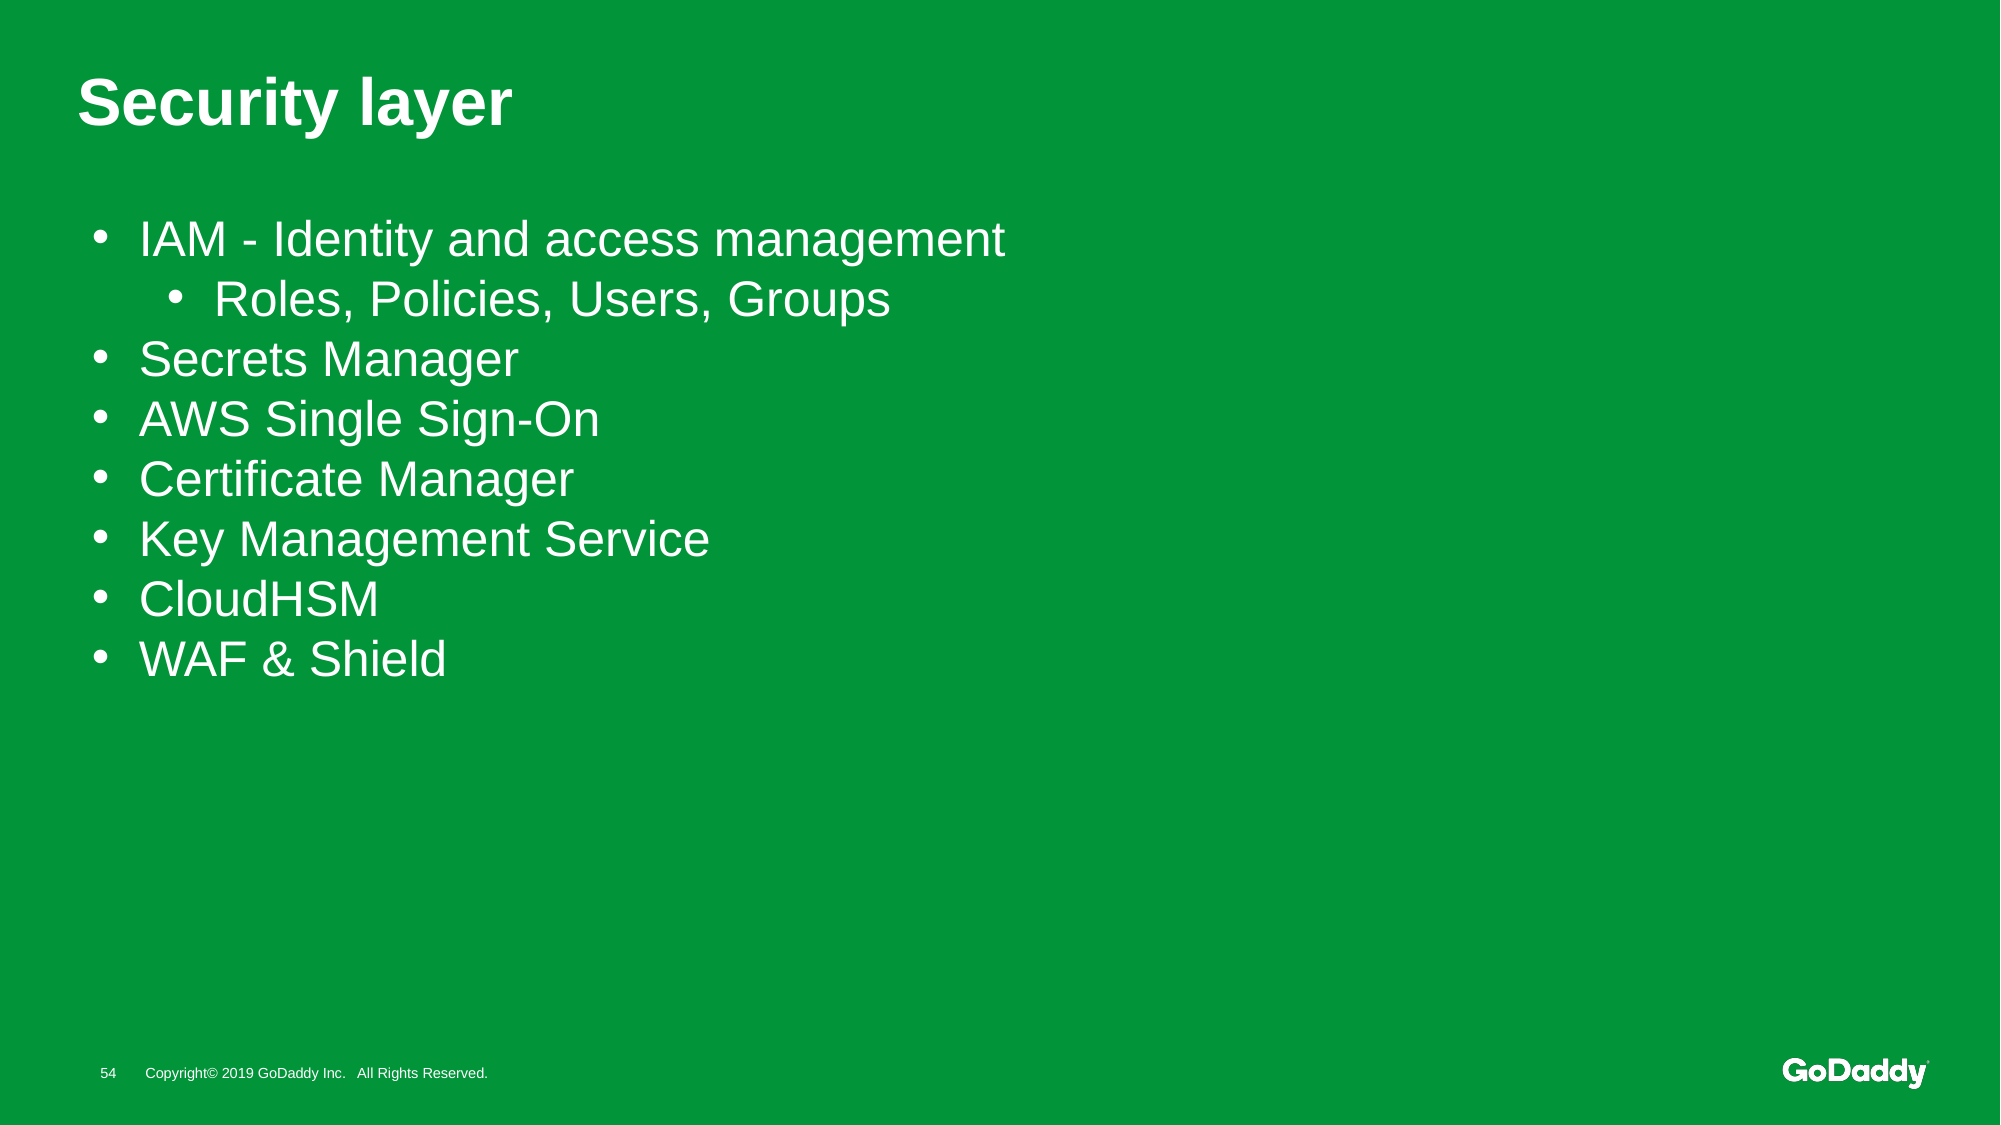

Security layer
IAM - Identity and access management
Roles, Policies, Users, Groups
Secrets Manager
AWS Single Sign-On
Certificate Manager
Key Management Service
CloudHSM
WAF & Shield
54
Copyright© 2019 GoDaddy Inc.   All Rights Reserved.